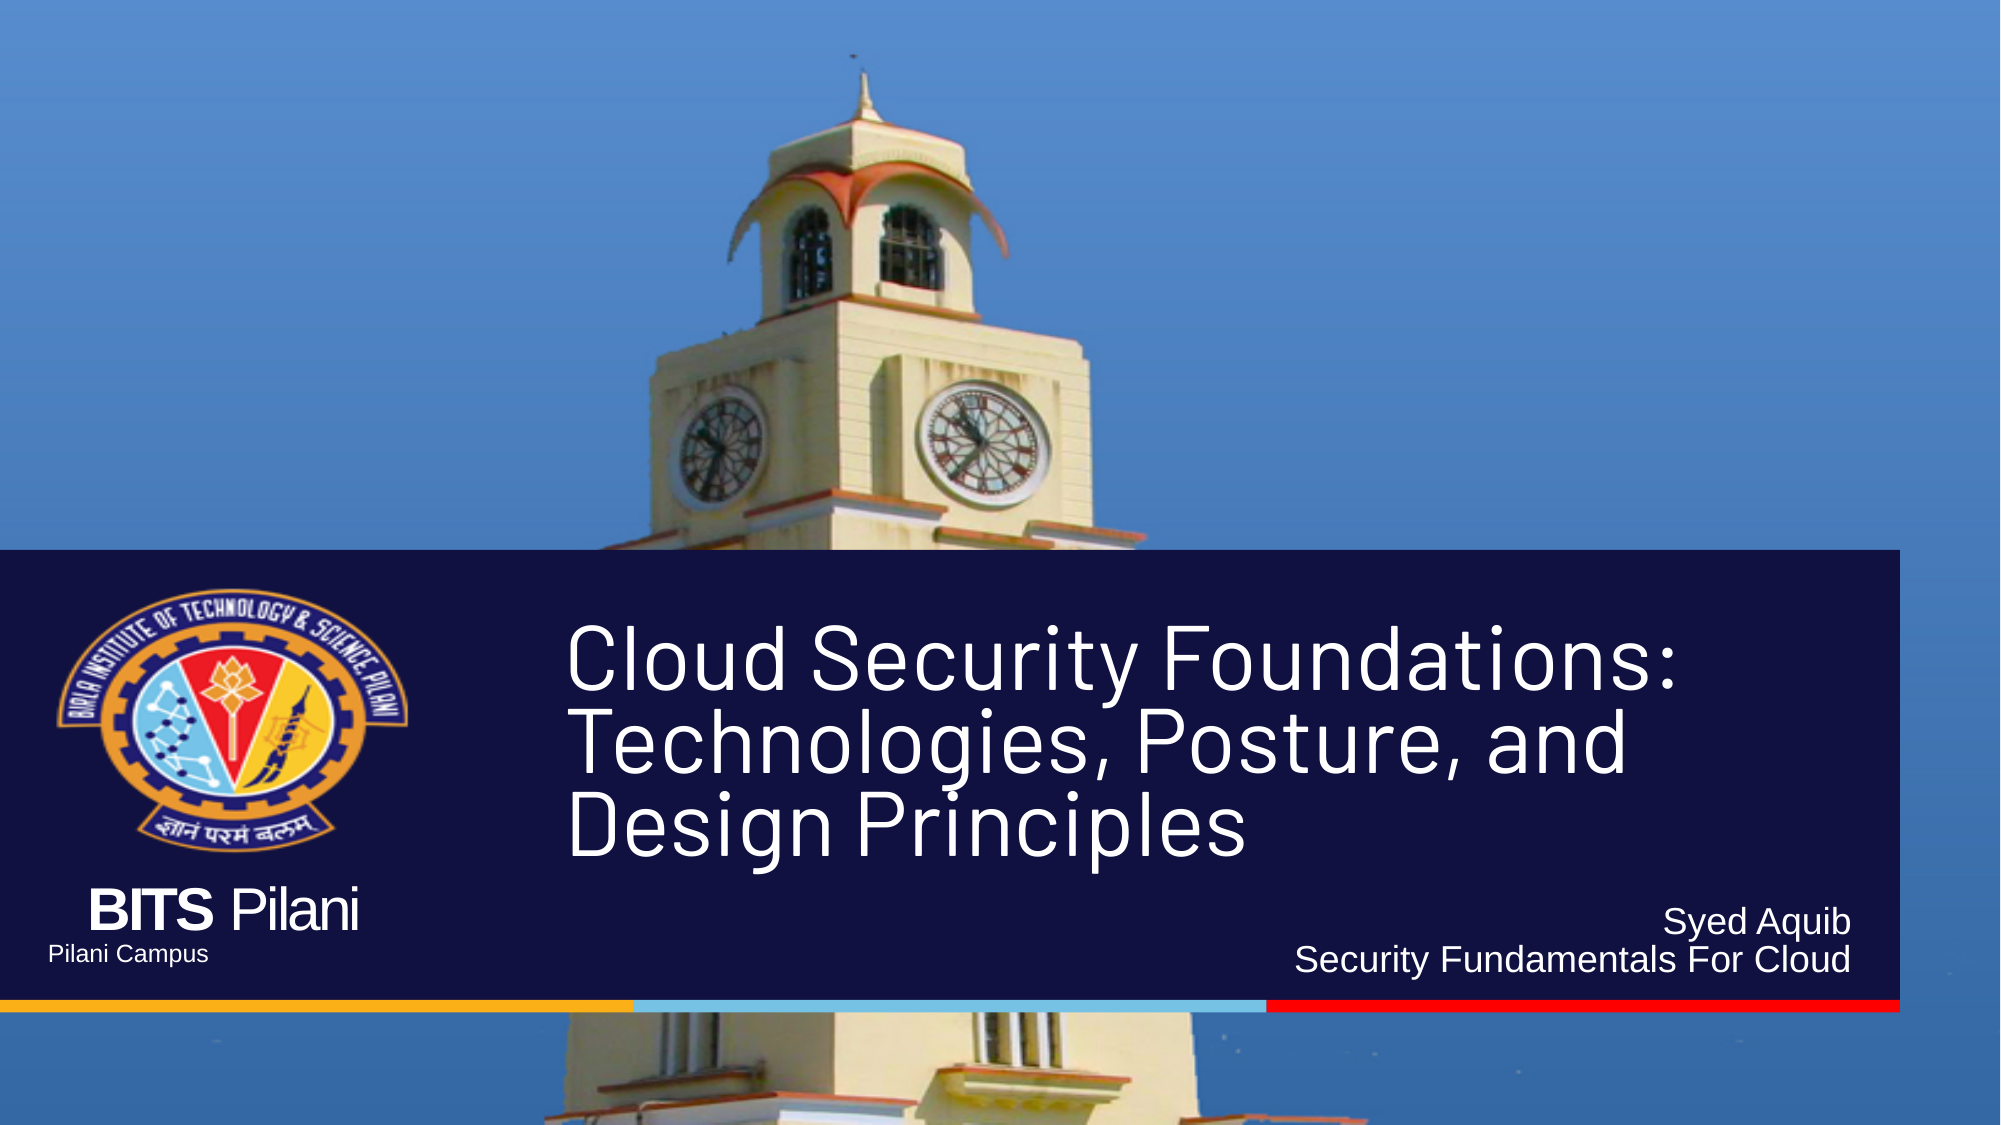

# Cloud Security Foundations: Technologies, Posture, and Design Principles
Syed Aquib
Security Fundamentals For Cloud